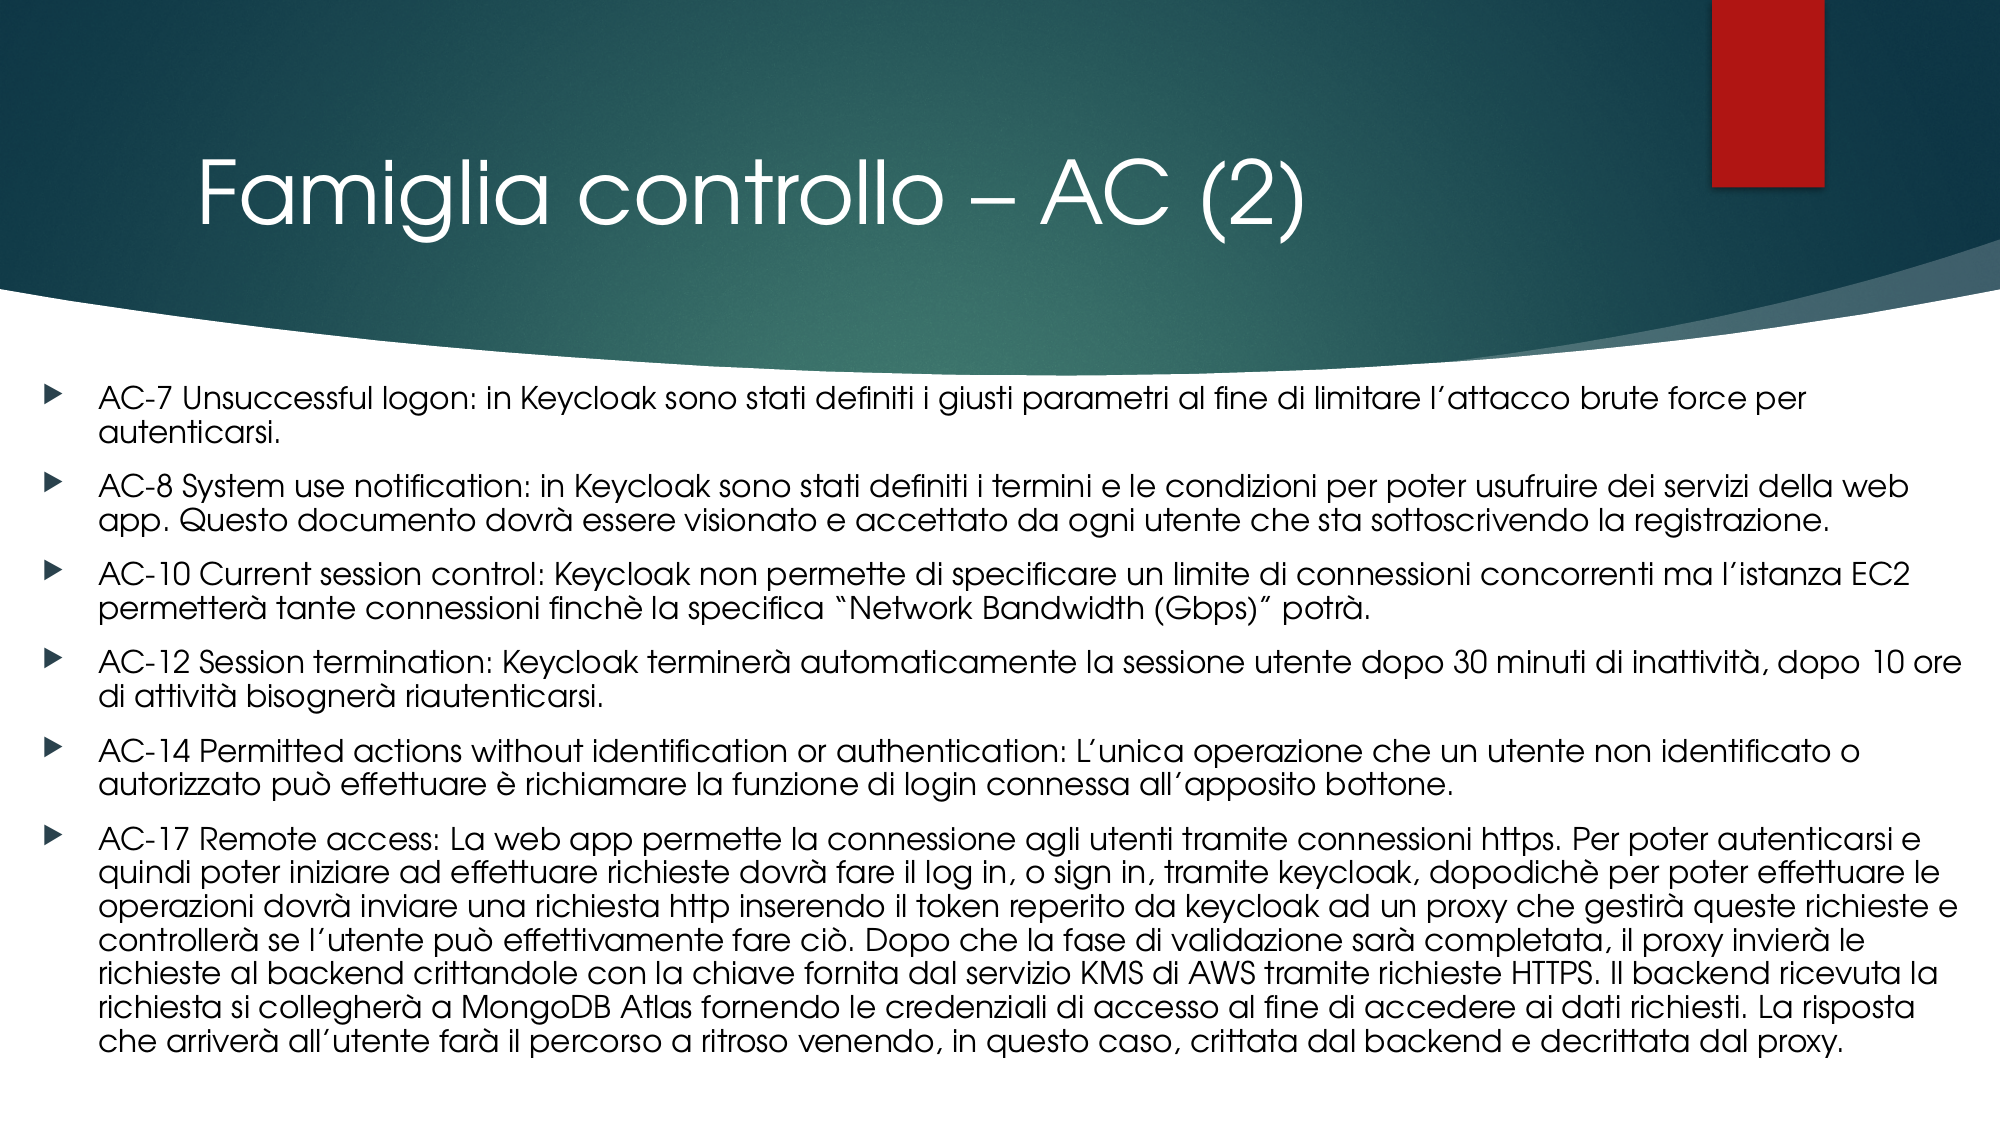

# Famiglia controllo – AC (2)

AC-7 Unsuccessful logon: in Keycloak sono stati definiti i giusti parametri al fine di limitare l’attacco brute force per autenticarsi.
AC-8 System use notification: in Keycloak sono stati definiti i termini e le condizioni per poter usufruire dei servizi della web app. Questo documento dovrà essere visionato e accettato da ogni utente che sta sottoscrivendo la registrazione.
AC-10 Current session control: Keycloak non permette di specificare un limite di connessioni concorrenti ma l’istanza EC2 permetterà tante connessioni finchè la specifica “Network Bandwidth (Gbps)” potrà.
AC-12 Session termination: Keycloak terminerà automaticamente la sessione utente dopo 30 minuti di inattività, dopo 10 ore di attività bisognerà riautenticarsi.
AC-14 Permitted actions without identification or authentication: L’unica operazione che un utente non identificato o autorizzato può effettuare è richiamare la funzione di login connessa all’apposito bottone.
AC-17 Remote access: La web app permette la connessione agli utenti tramite connessioni https. Per poter autenticarsi e quindi poter iniziare ad effettuare richieste dovrà fare il log in, o sign in, tramite keycloak, dopodichè per poter effettuare le operazioni dovrà inviare una richiesta http inserendo il token reperito da keycloak ad un proxy che gestirà queste richieste e controllerà se l’utente può effettivamente fare ciò. Dopo che la fase di validazione sarà completata, il proxy invierà le richieste al backend crittandole con la chiave fornita dal servizio KMS di AWS tramite richieste HTTPS. Il backend ricevuta la richiesta si collegherà a MongoDB Atlas fornendo le credenziali di accesso al fine di accedere ai dati richiesti. La risposta che arriverà all’utente farà il percorso a ritroso venendo, in questo caso, crittata dal backend e decrittata dal proxy.